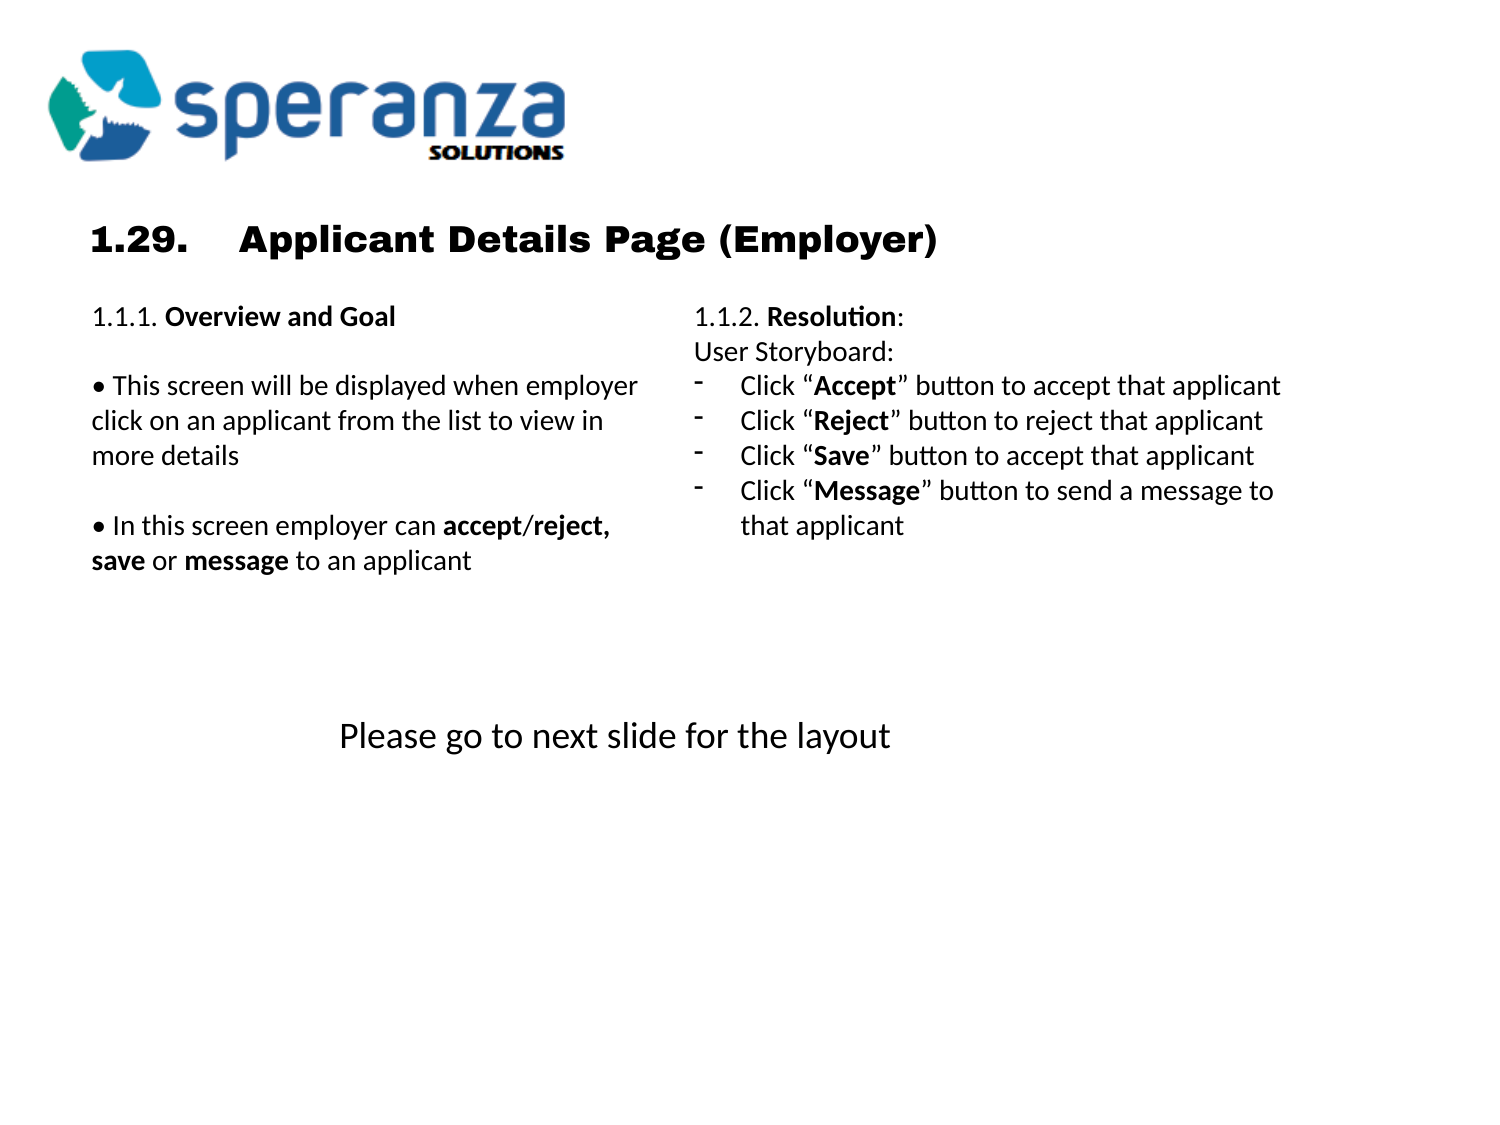

1.29.	Applicant Details Page (Employer)
1.1.1. Overview and Goal

• This screen will be displayed when employer click on an applicant from the list to view in more details

• In this screen employer can accept/reject, save or message to an applicant

1.1.2. Resolution:
User Storyboard:
Click “Accept” button to accept that applicant
Click “Reject” button to reject that applicant
Click “Save” button to accept that applicant
Click “Message” button to send a message to that applicant

Please go to next slide for the layout